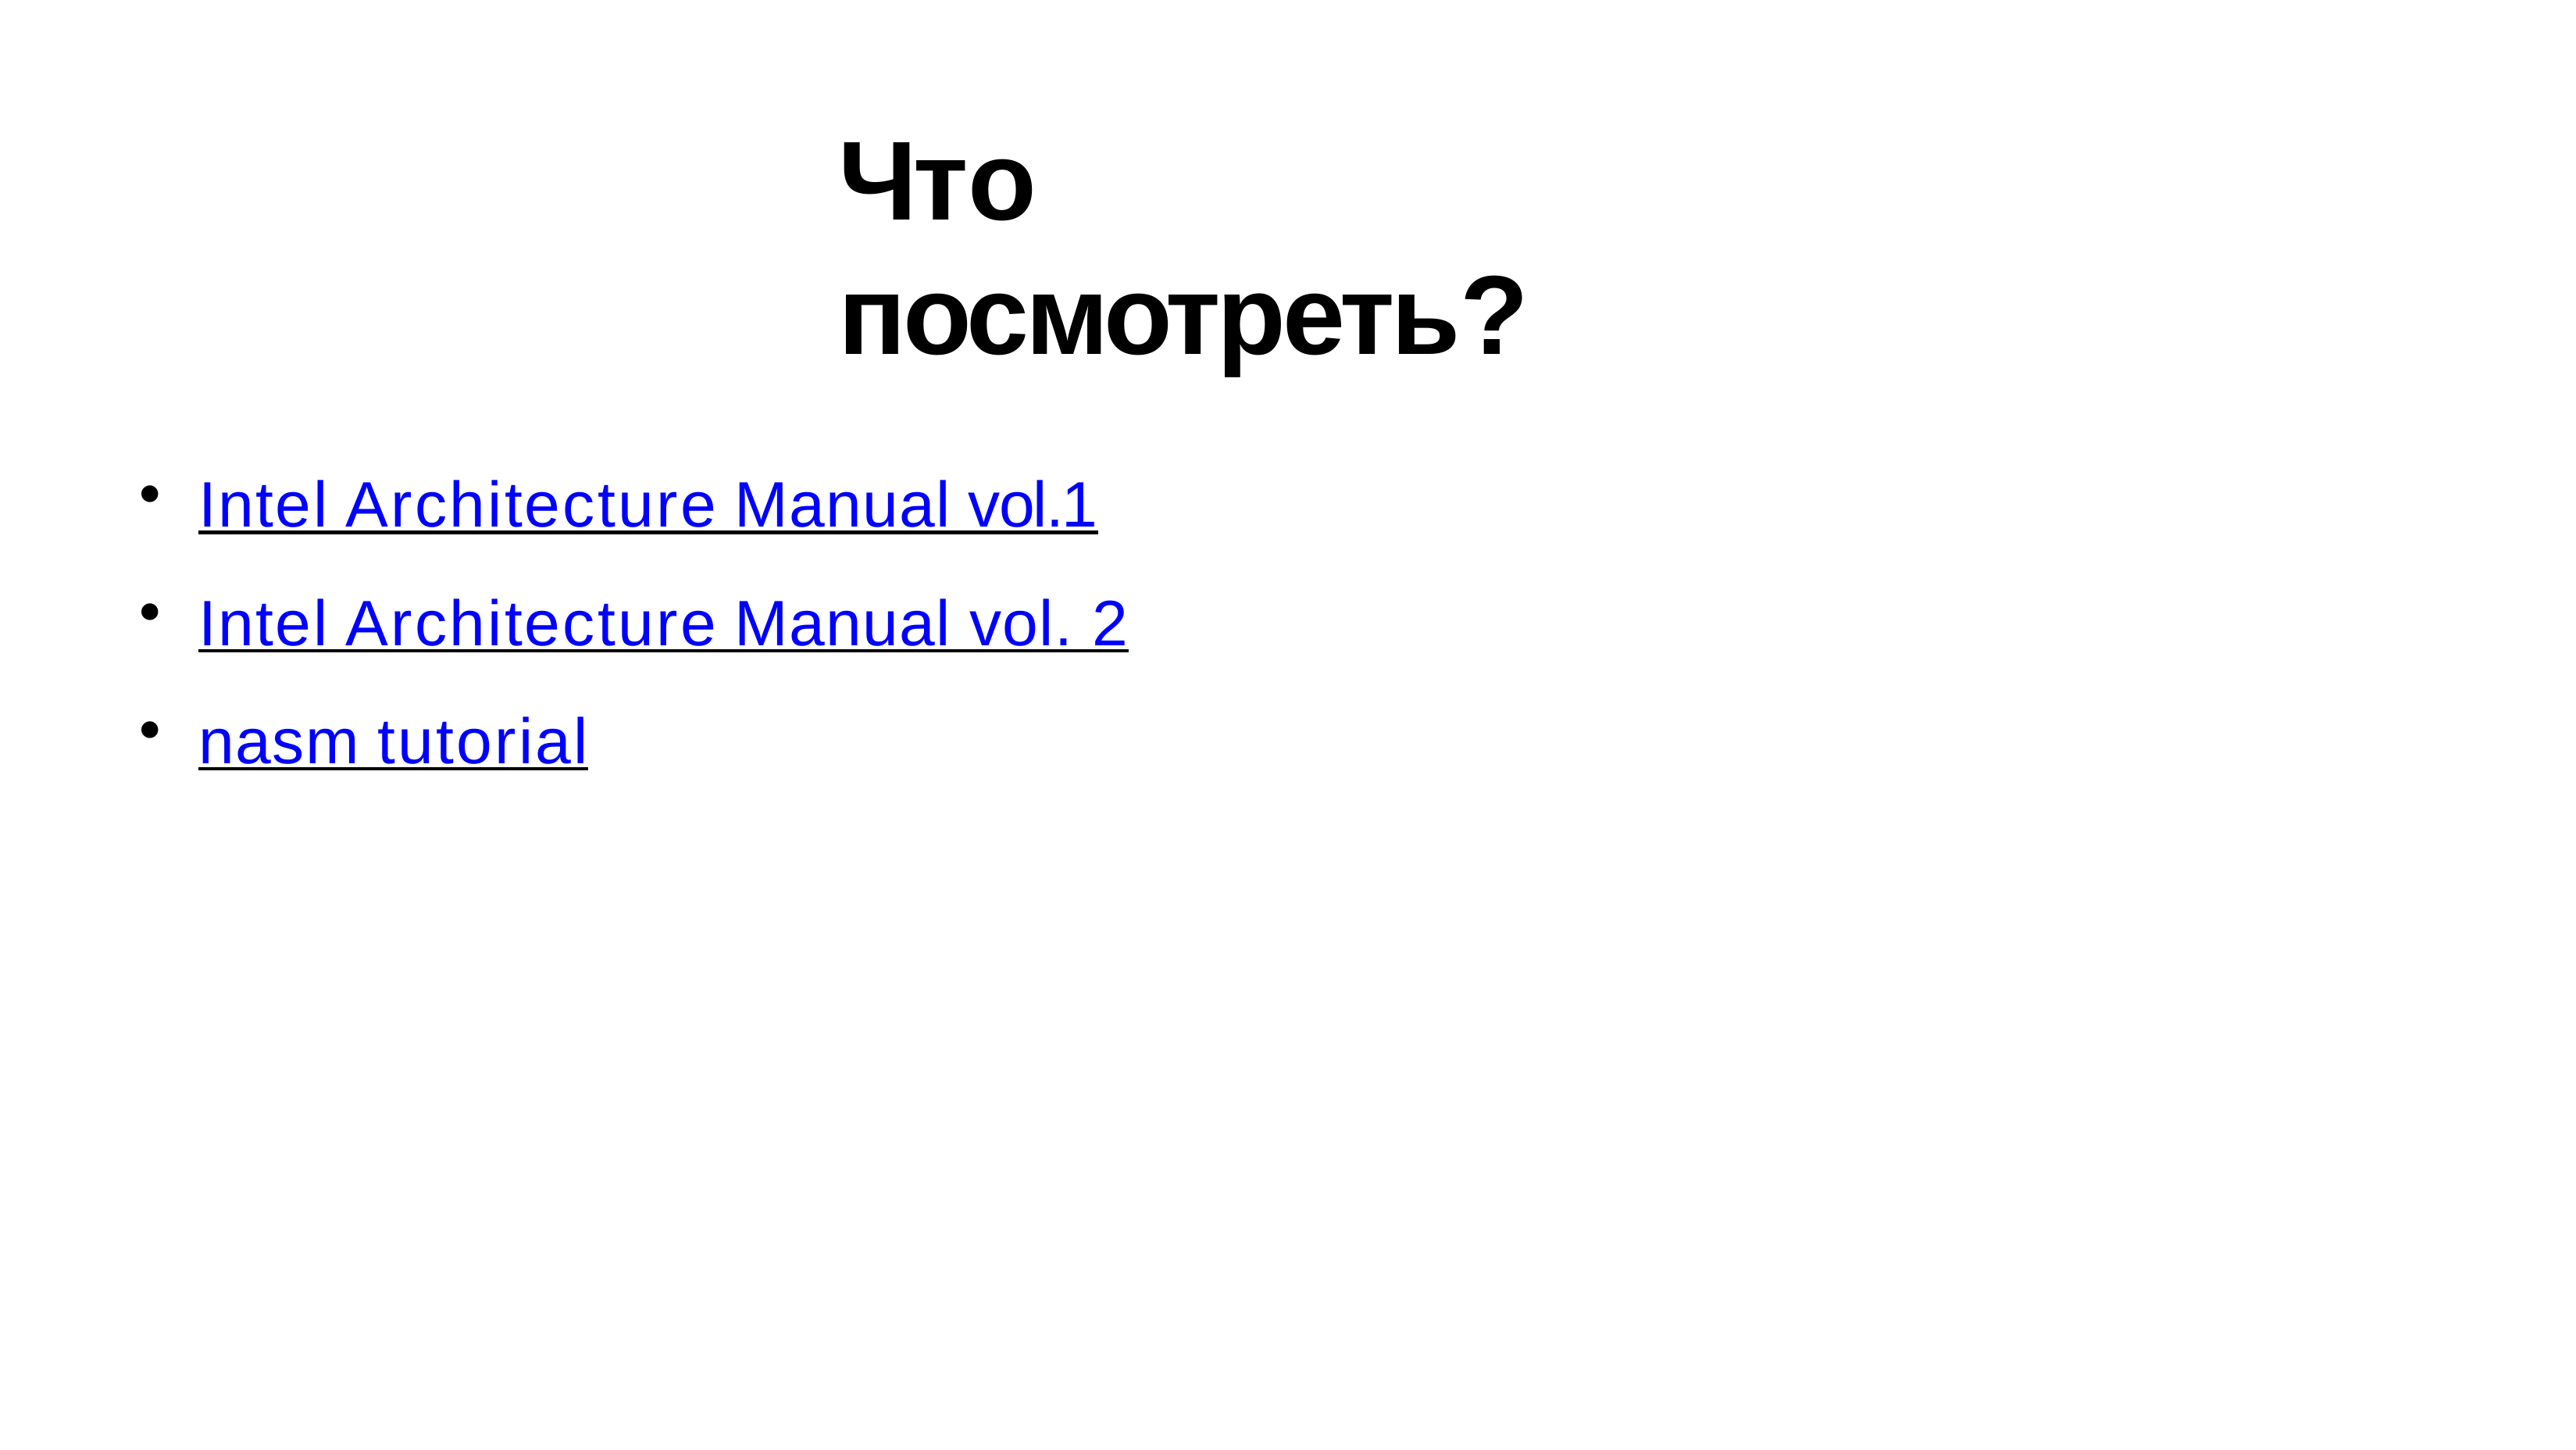

# Что посмотреть?
Intel Architecture Manual vol.1
Intel Architecture Manual vol. 2
nasm tutorial